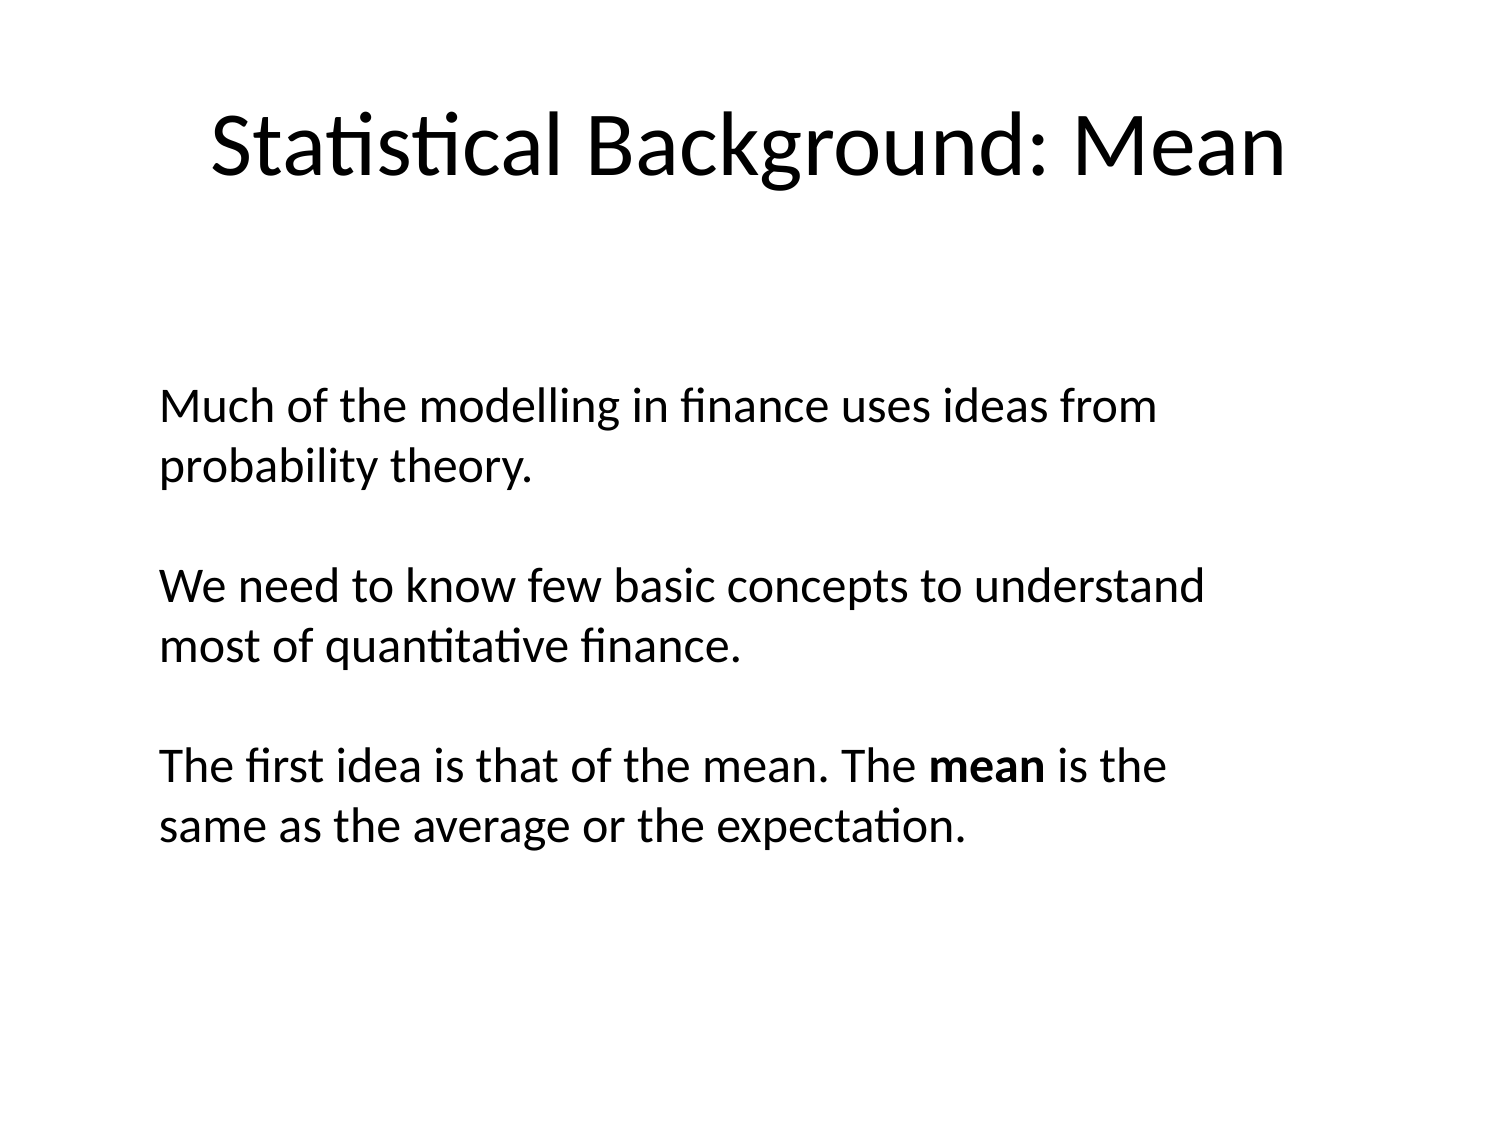

# Statistical Background: Mean
Much of the modelling in finance uses ideas from probability theory.

We need to know few basic concepts to understand most of quantitative finance.

The first idea is that of the mean. The mean is the same as the average or the expectation.